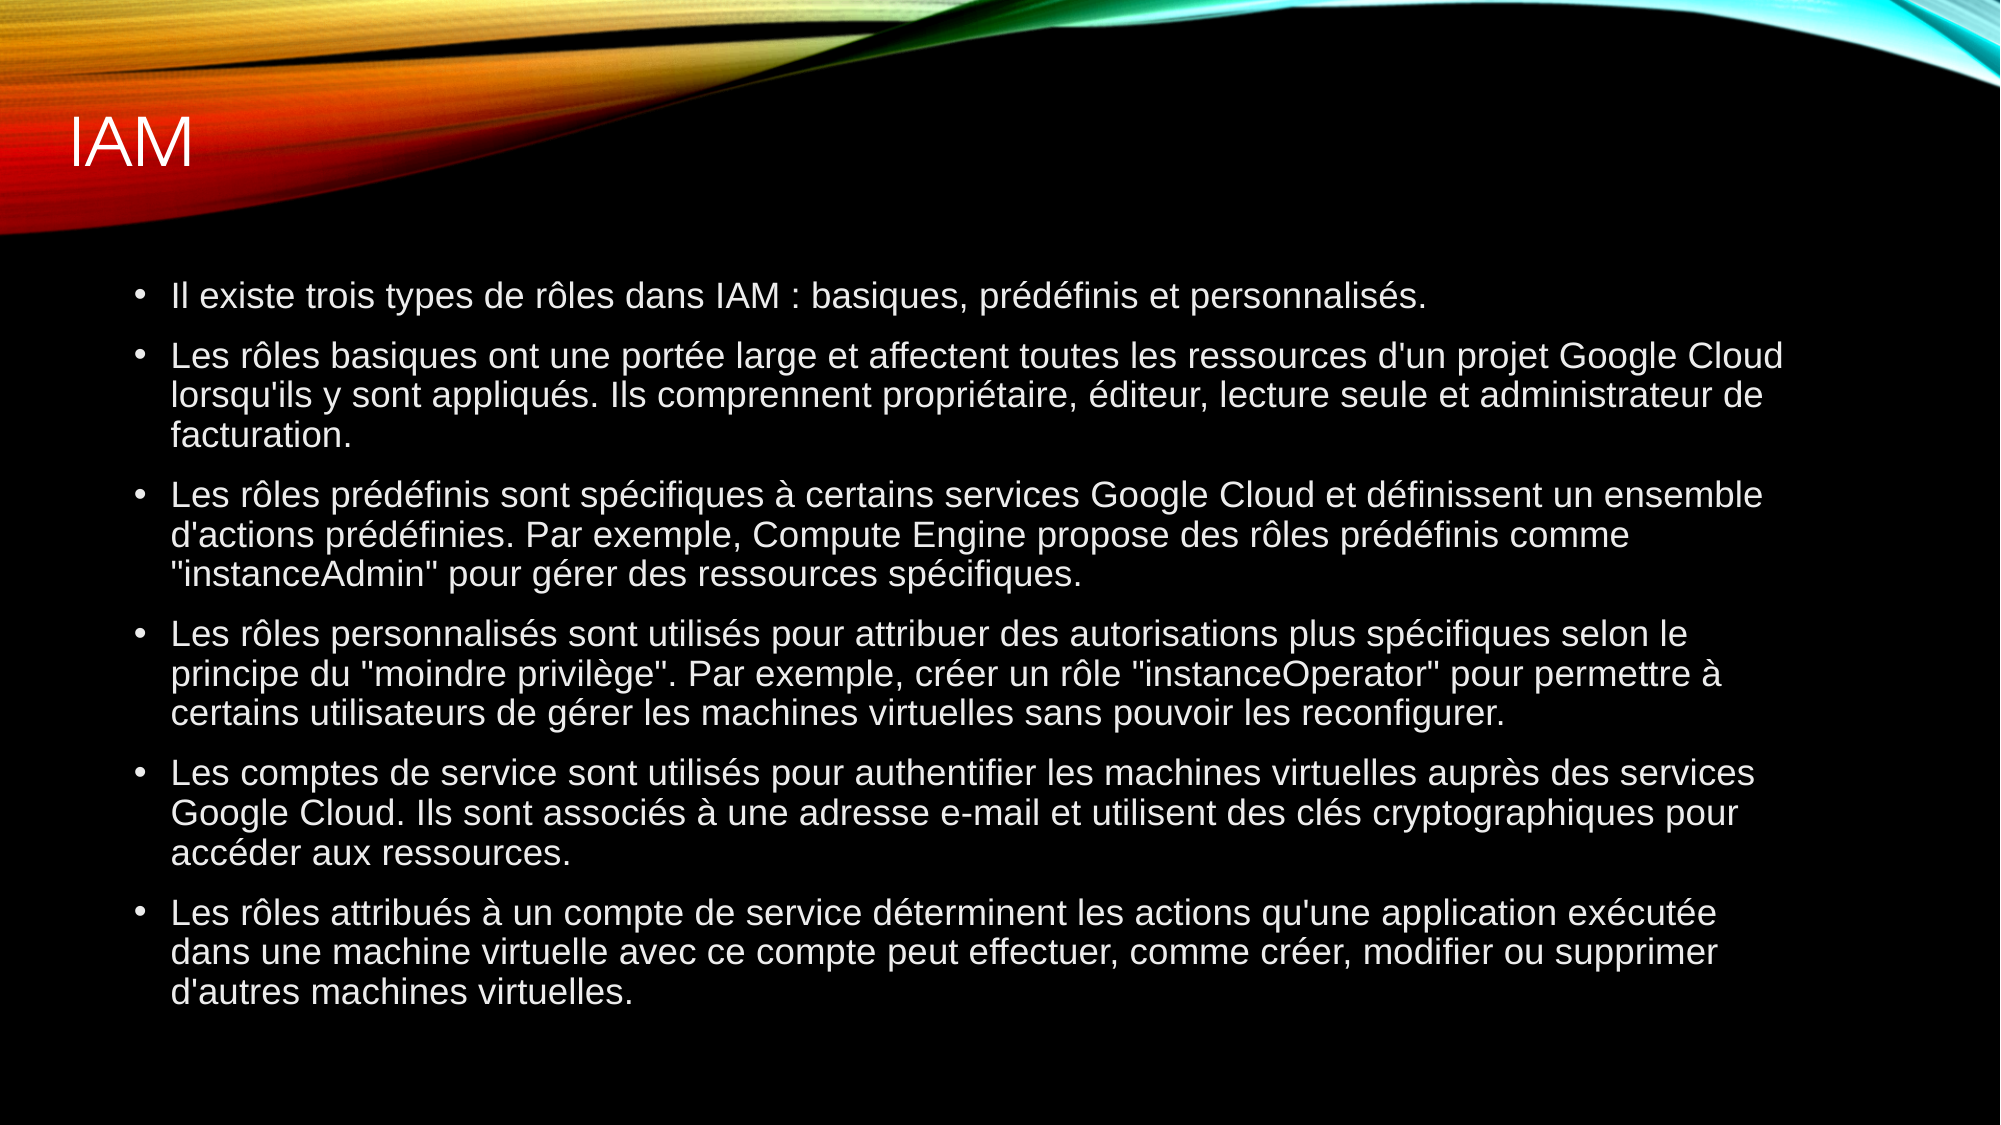

# IAM
Il existe trois types de rôles dans IAM : basiques, prédéfinis et personnalisés.
Les rôles basiques ont une portée large et affectent toutes les ressources d'un projet Google Cloud lorsqu'ils y sont appliqués. Ils comprennent propriétaire, éditeur, lecture seule et administrateur de facturation.
Les rôles prédéfinis sont spécifiques à certains services Google Cloud et définissent un ensemble d'actions prédéfinies. Par exemple, Compute Engine propose des rôles prédéfinis comme "instanceAdmin" pour gérer des ressources spécifiques.
Les rôles personnalisés sont utilisés pour attribuer des autorisations plus spécifiques selon le principe du "moindre privilège". Par exemple, créer un rôle "instanceOperator" pour permettre à certains utilisateurs de gérer les machines virtuelles sans pouvoir les reconfigurer.
Les comptes de service sont utilisés pour authentifier les machines virtuelles auprès des services Google Cloud. Ils sont associés à une adresse e-mail et utilisent des clés cryptographiques pour accéder aux ressources.
Les rôles attribués à un compte de service déterminent les actions qu'une application exécutée dans une machine virtuelle avec ce compte peut effectuer, comme créer, modifier ou supprimer d'autres machines virtuelles.